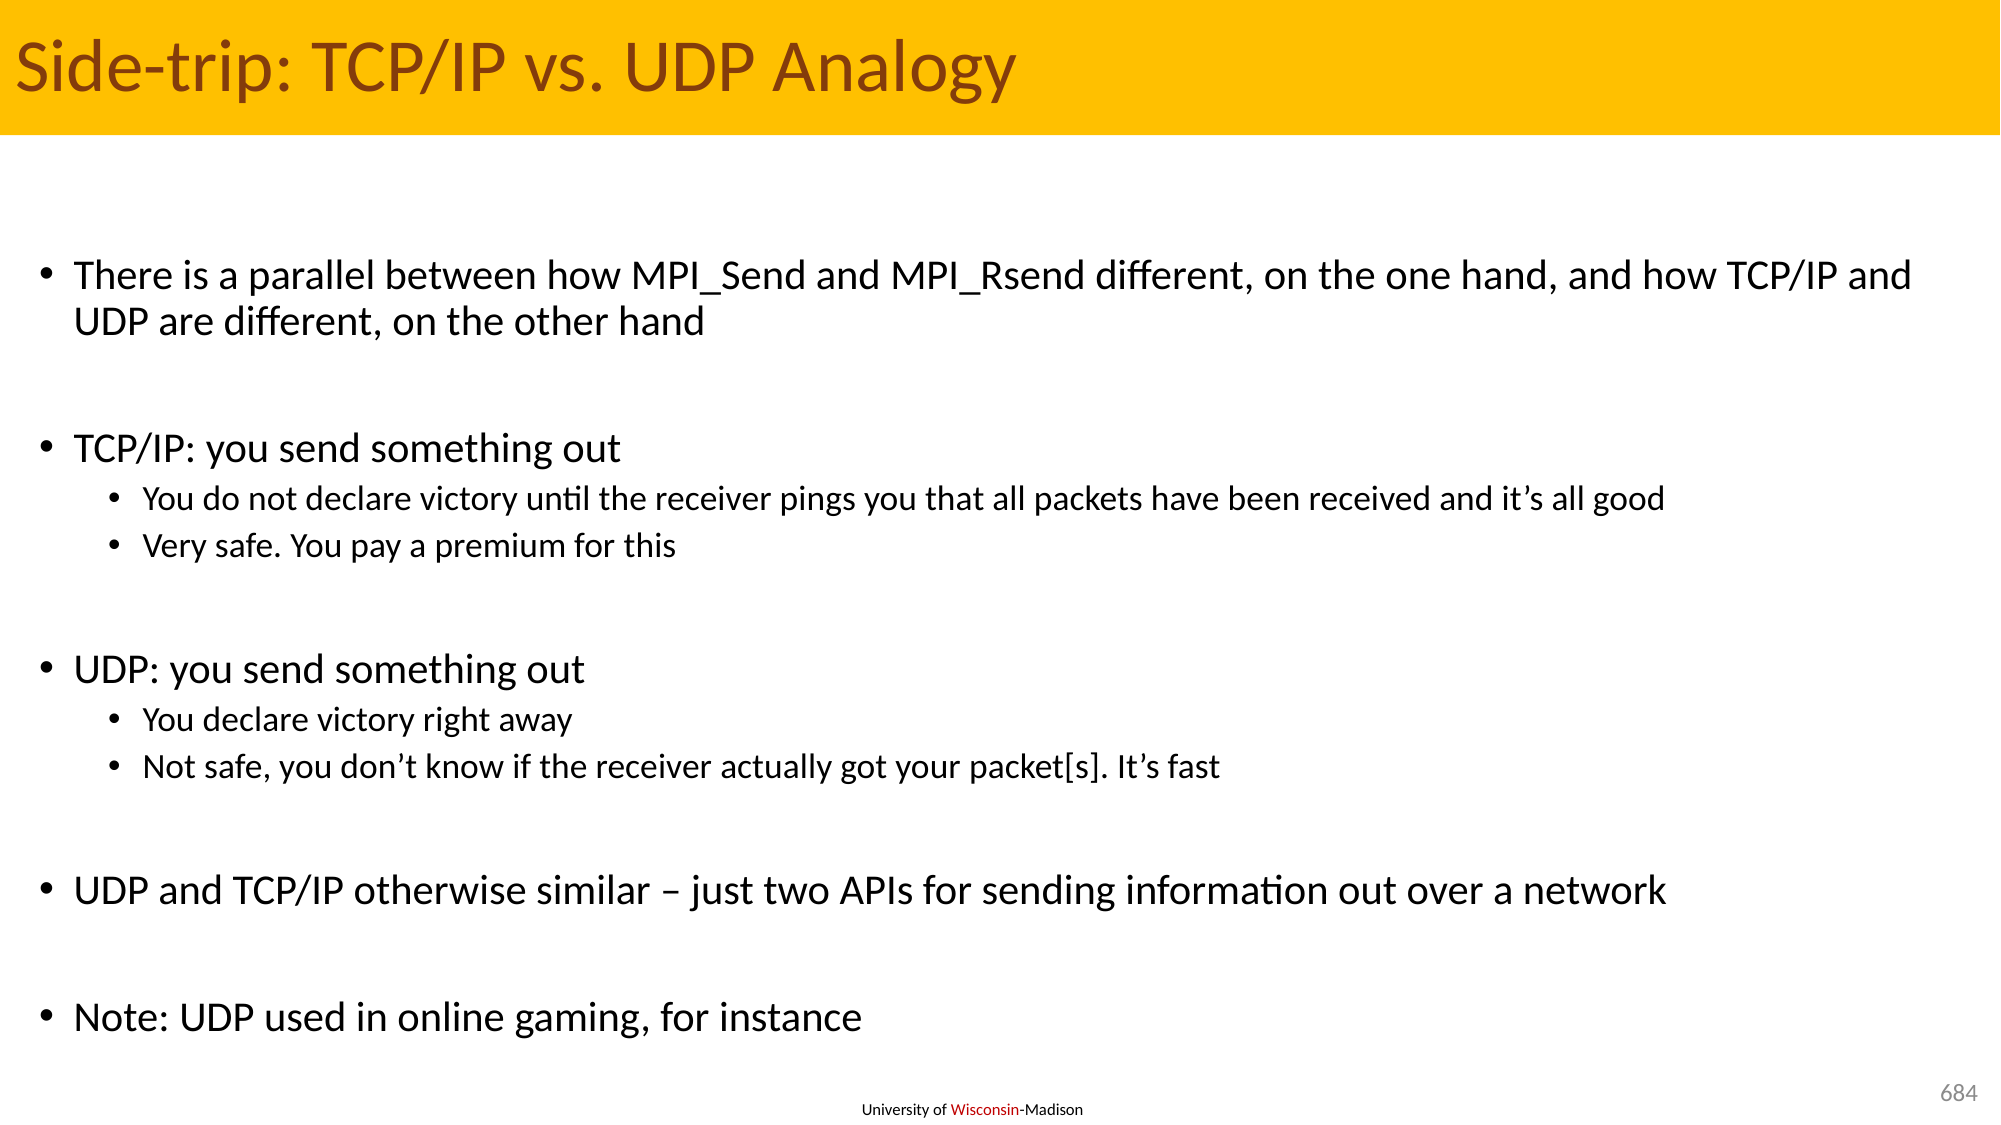

# Side-trip: TCP/IP vs. UDP Analogy
There is a parallel between how MPI_Send and MPI_Rsend different, on the one hand, and how TCP/IP and UDP are different, on the other hand

TCP/IP: you send something out
You do not declare victory until the receiver pings you that all packets have been received and it’s all good
Very safe. You pay a premium for this

UDP: you send something out
You declare victory right away
Not safe, you don’t know if the receiver actually got your packet[s]. It’s fast

UDP and TCP/IP otherwise similar – just two APIs for sending information out over a network

Note: UDP used in online gaming, for instance
684